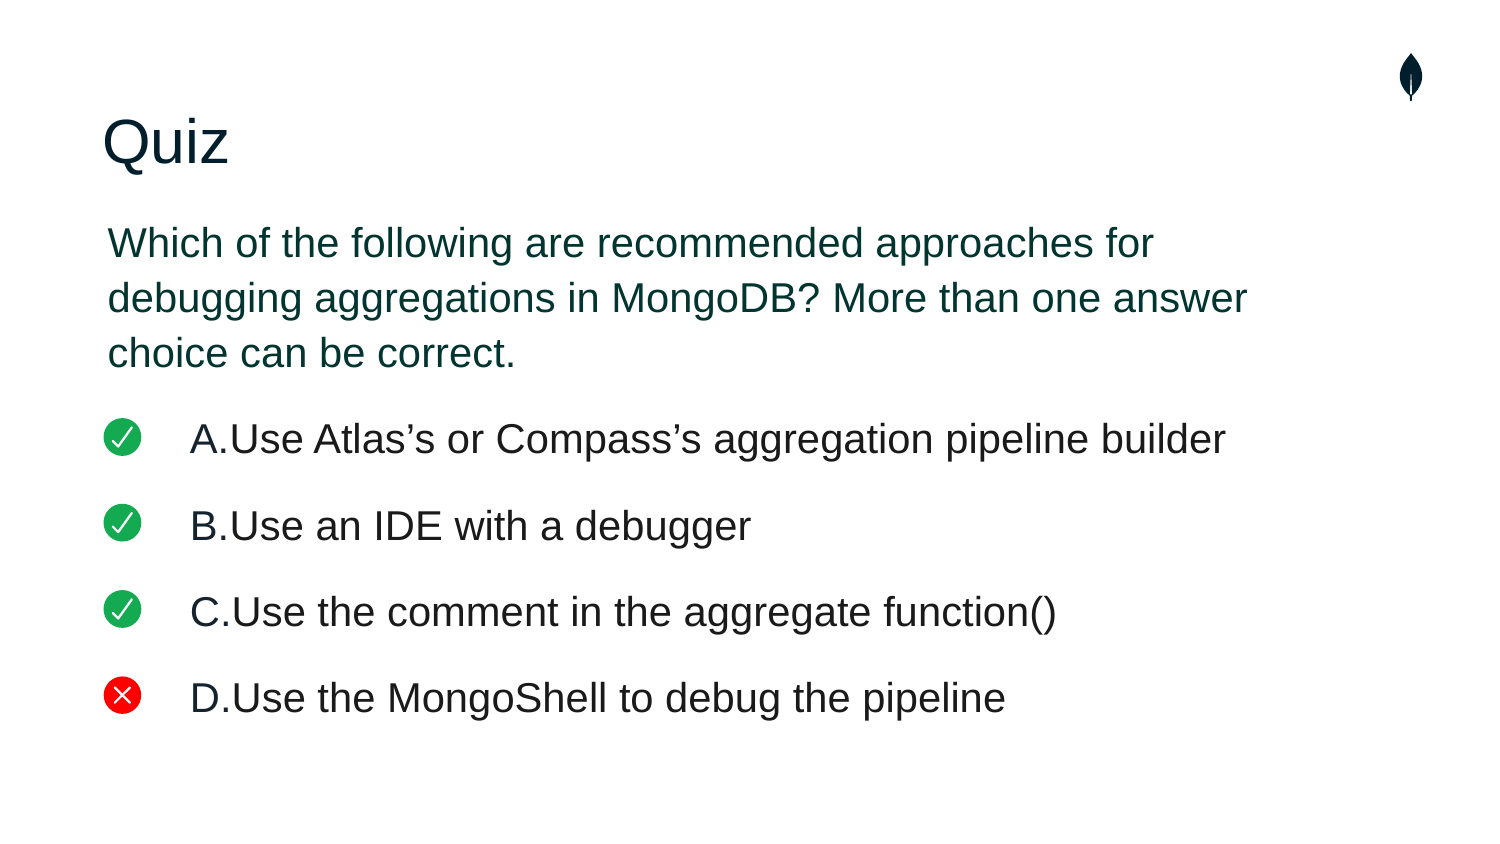

# Quiz
Which of the following are recommended approaches for debugging aggregations in MongoDB? More than one answer choice can be correct.
Use Atlas’s or Compass’s aggregation pipeline builder
Use an IDE with a debugger
Use the comment in the aggregate function()
Use the MongoShell to debug the pipeline